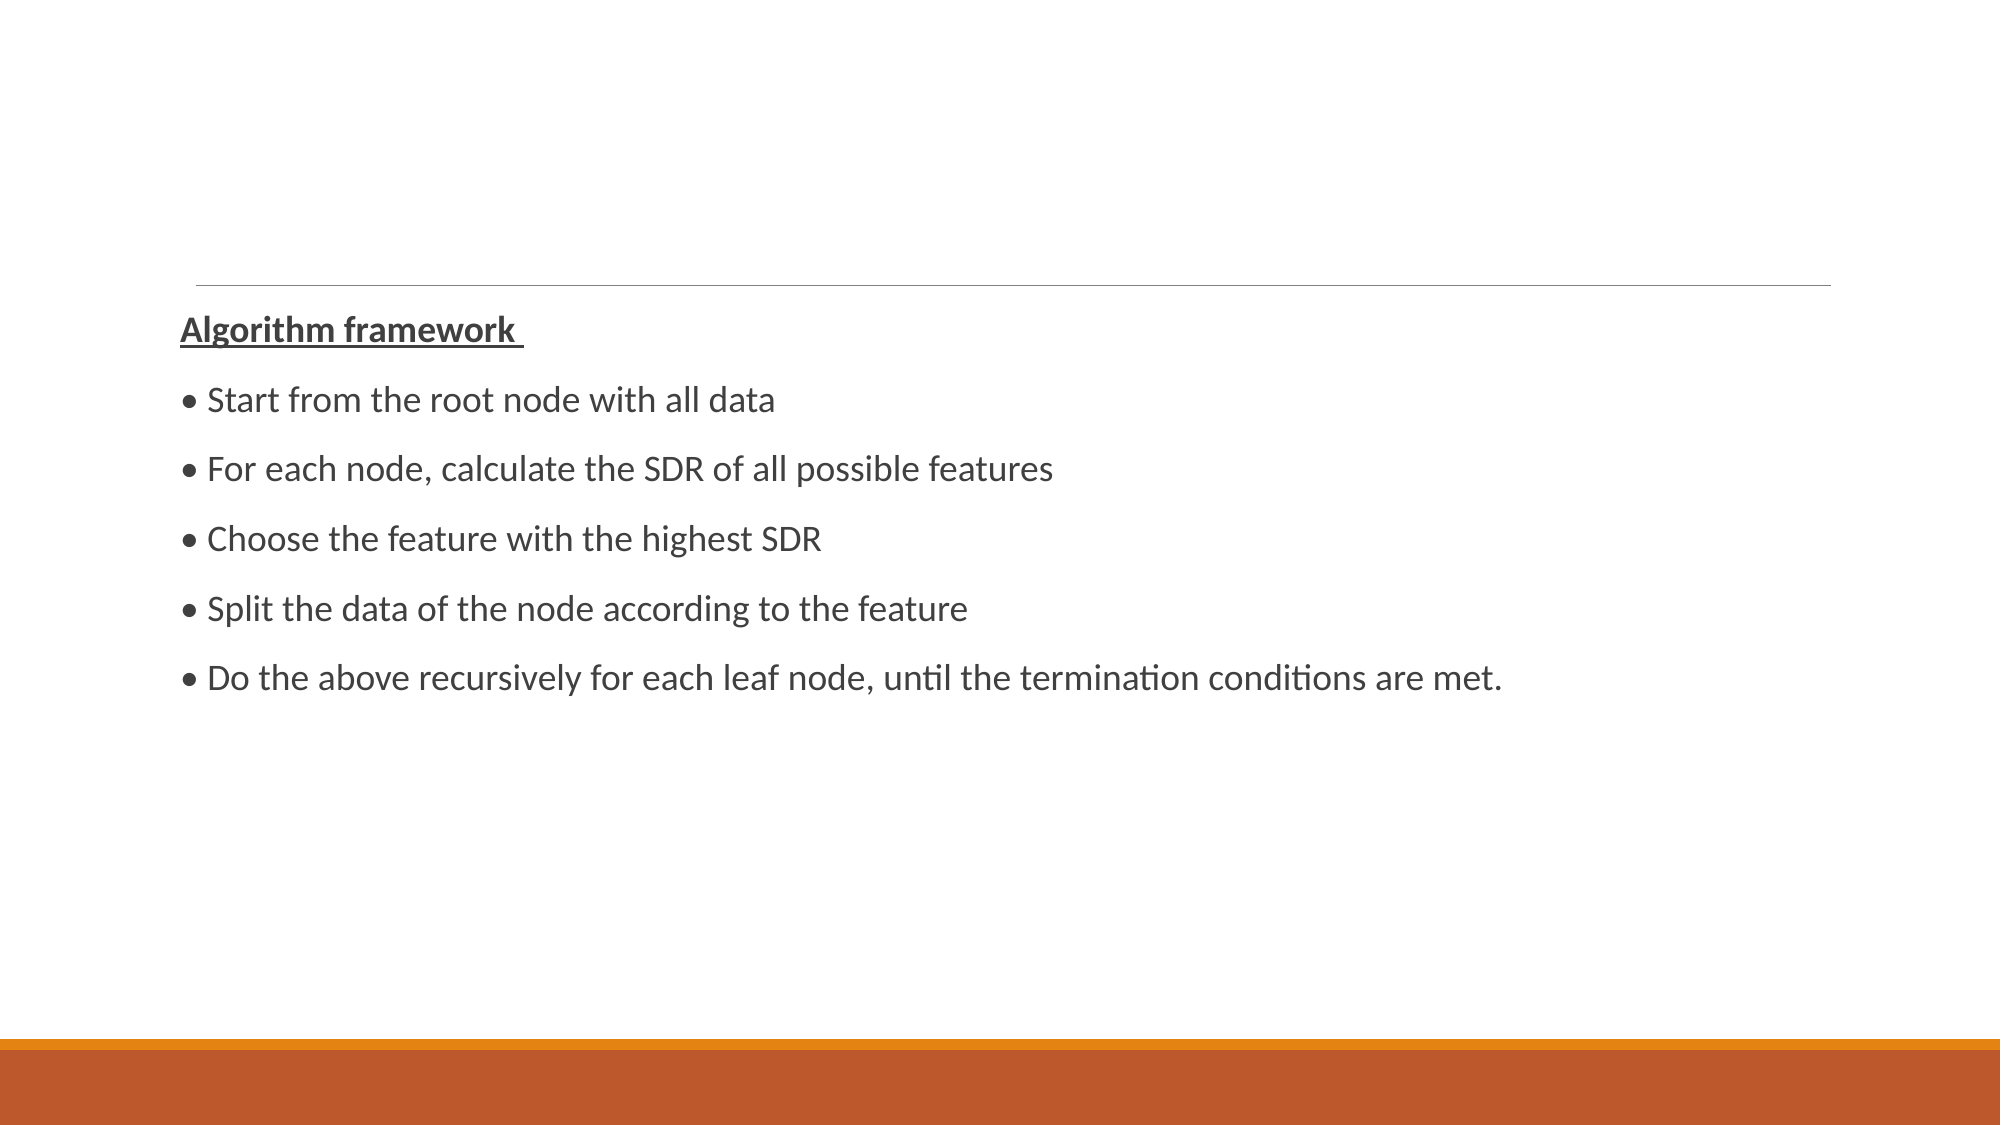

Algorithm framework
• Start from the root node with all data
• For each node, calculate the SDR of all possible features
• Choose the feature with the highest SDR
• Split the data of the node according to the feature
• Do the above recursively for each leaf node, until the termination conditions are met.